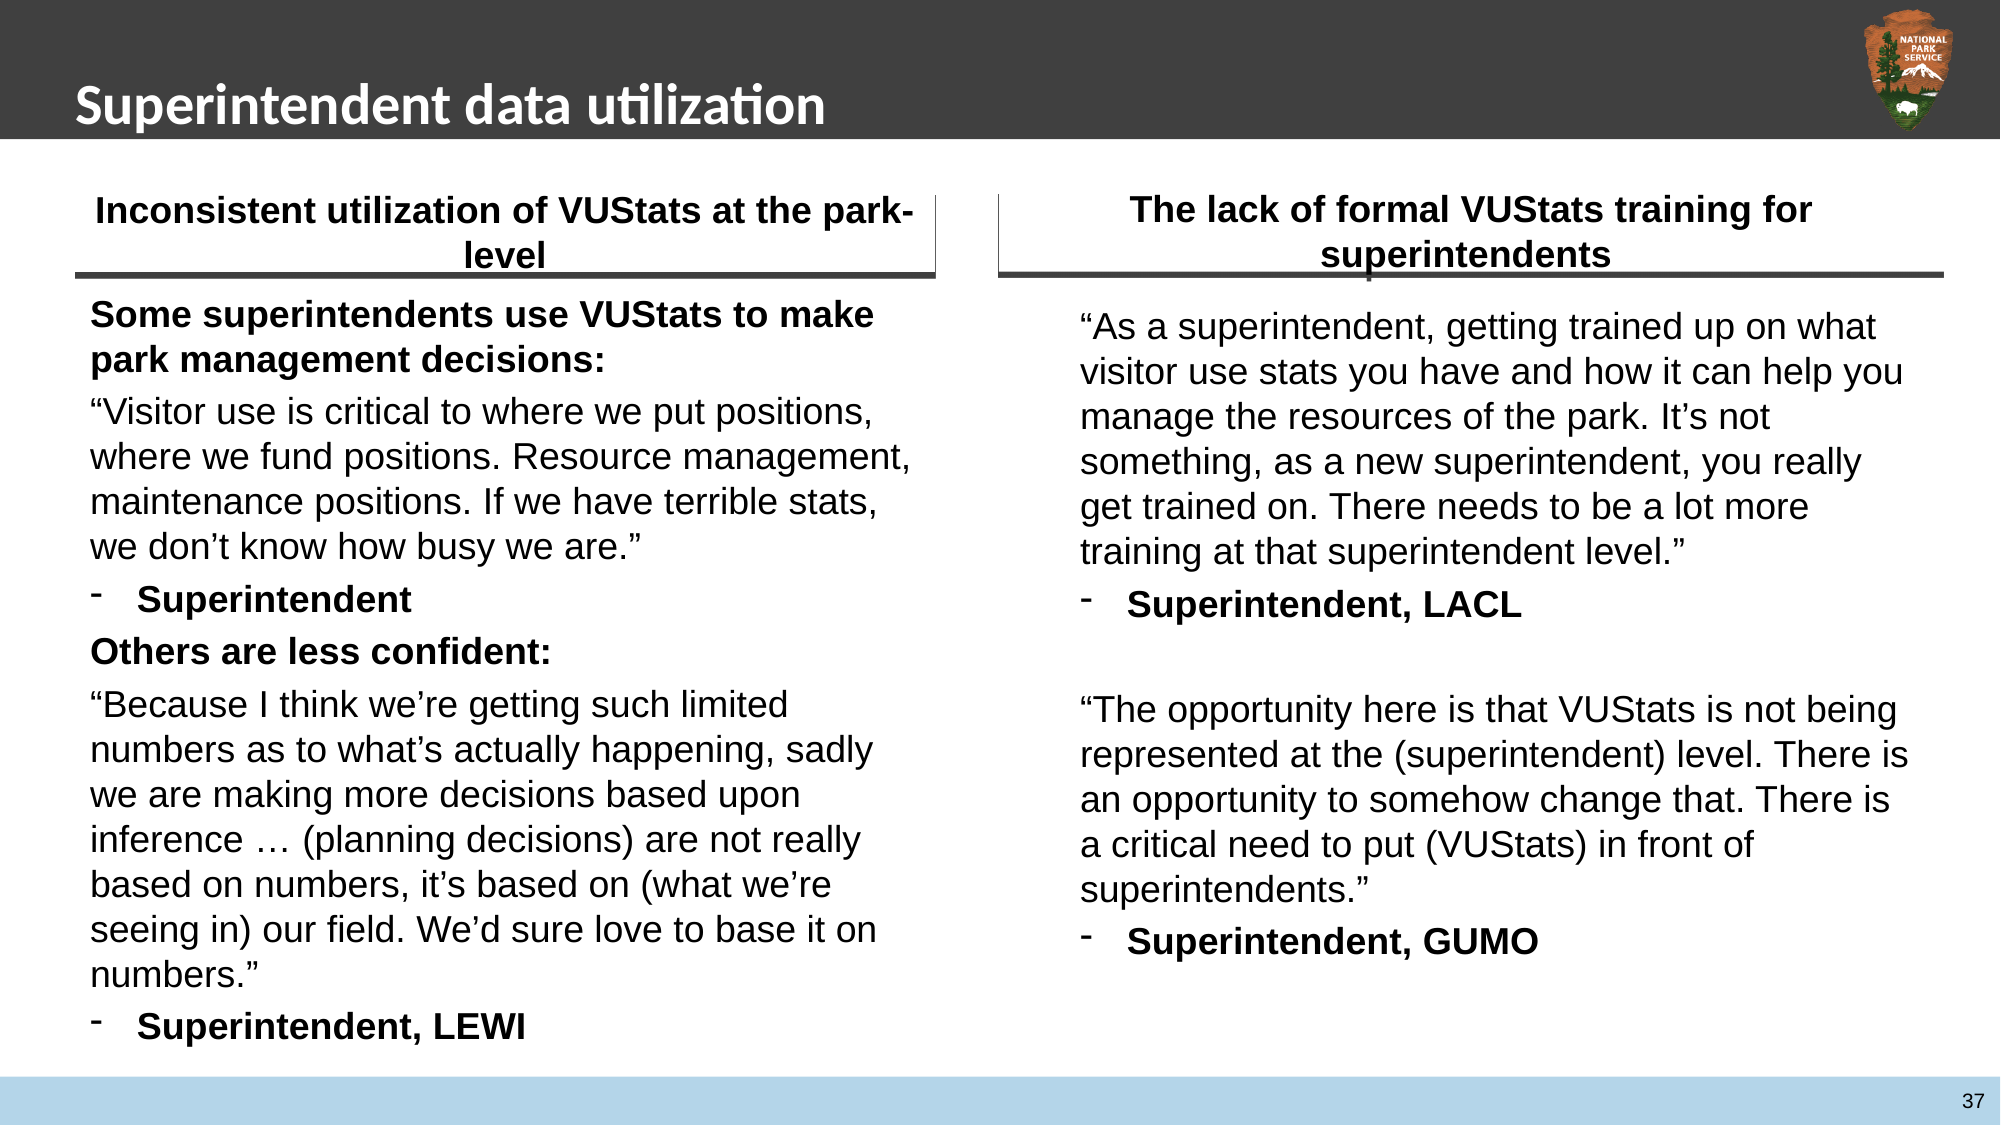

# Superintendent data utilization
The lack of formal VUStats training for superintendents
Inconsistent utilization of VUStats at the park-level
Some superintendents use VUStats to make park management decisions:
“Visitor use is critical to where we put positions, where we fund positions. Resource management, maintenance positions. If we have terrible stats, we don’t know how busy we are.”
Superintendent
Others are less confident:
“Because I think we’re getting such limited numbers as to what’s actually happening, sadly we are making more decisions based upon inference … (planning decisions) are not really based on numbers, it’s based on (what we’re seeing in) our field. We’d sure love to base it on numbers.”
Superintendent, LEWI

“As a superintendent, getting trained up on what visitor use stats you have and how it can help you manage the resources of the park. It’s not something, as a new superintendent, you really get trained on. There needs to be a lot more training at that superintendent level.”
Superintendent, LACL

“The opportunity here is that VUStats is not being represented at the (superintendent) level. There is an opportunity to somehow change that. There is a critical need to put (VUStats) in front of superintendents.”
Superintendent, GUMO

37